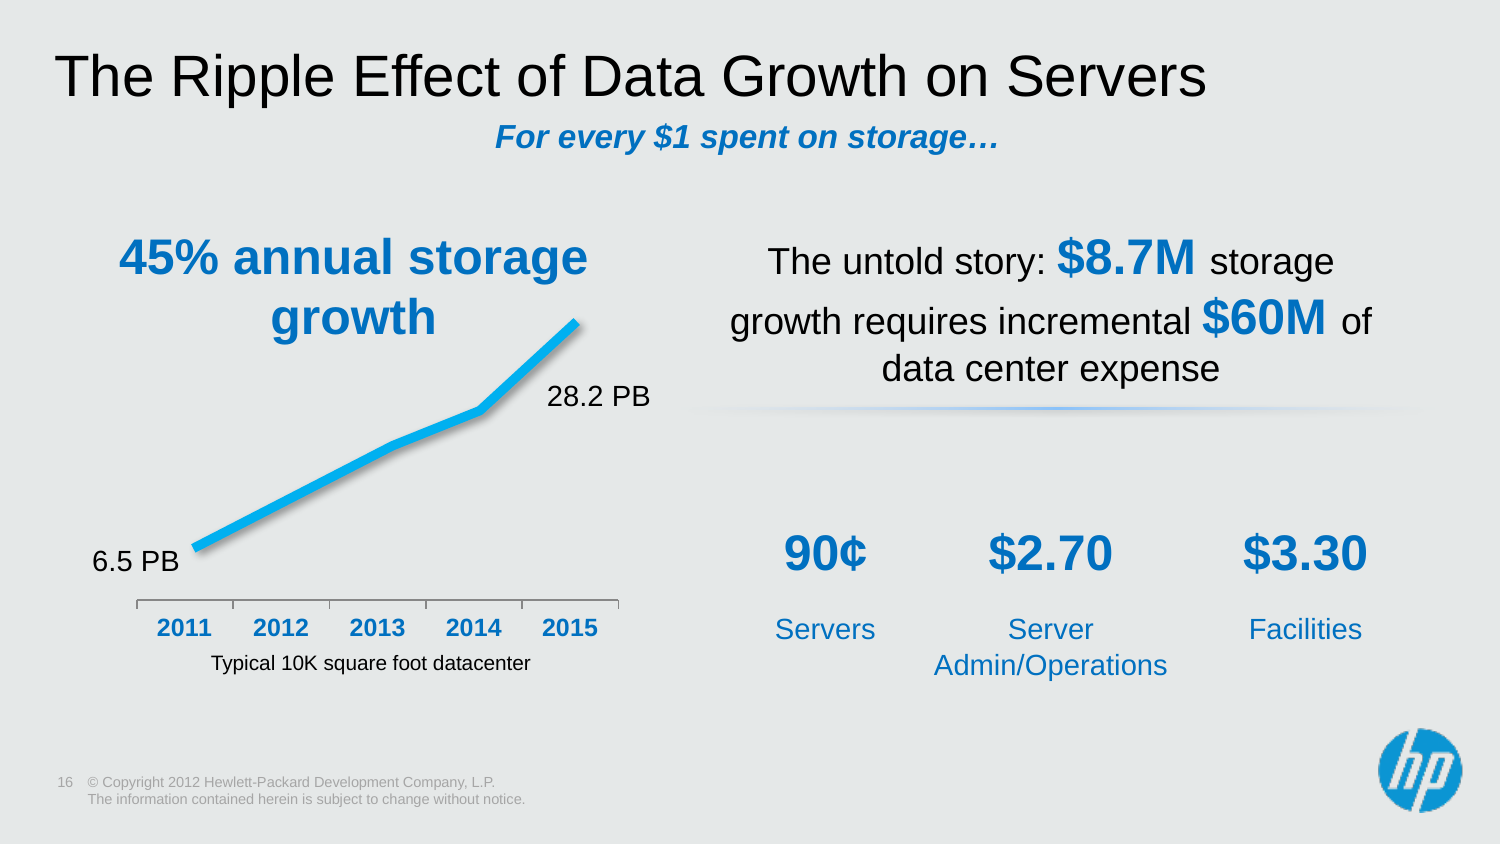

# The Ripple Effect of Data Growth on Servers
For every $1 spent on storage…
45% annual storage growth
The untold story: $8.7M storage growth requires incremental $60M of data center expense

### Chart

| Category | Series 1 | Column1 | Column2 |
|---|---|---|---|
| 2011 | 6.5 | None | None |
| 2012 | 9.4 | None | None |
| 2013 | 13.6 | None | None |
| 2014 | 19.6 | None | None |
| 2015 | 28.3 | None | None |
28.2 PB

90¢
$2.70
$3.30
6.5 PB
Servers
Server Admin/Operations
Facilities
Typical 10K square foot datacenter
16